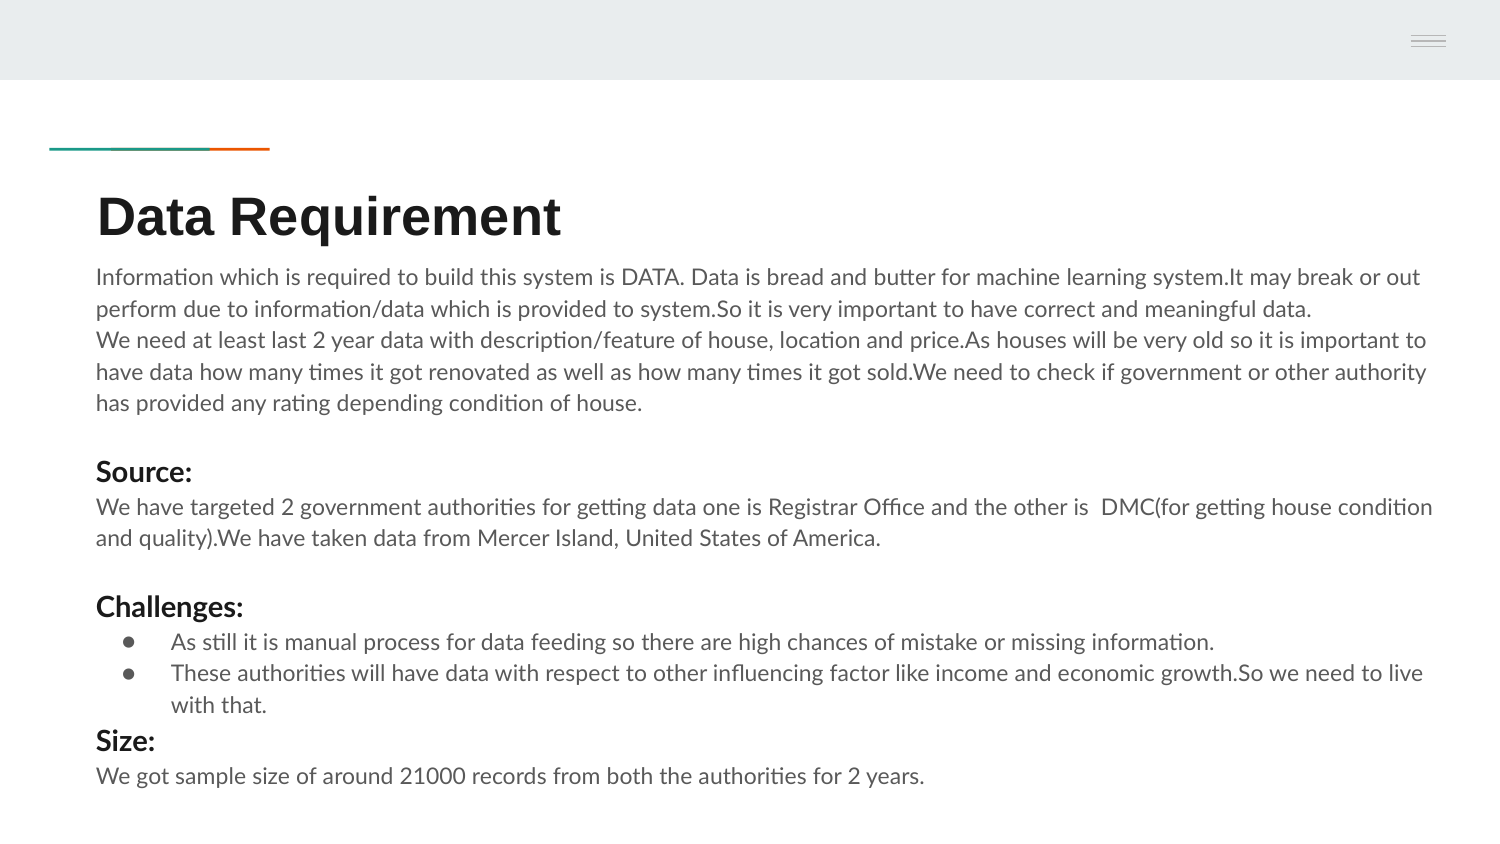

# Data Requirement
Information which is required to build this system is DATA. Data is bread and butter for machine learning system.It may break or out perform due to information/data which is provided to system.So it is very important to have correct and meaningful data.
We need at least last 2 year data with description/feature of house, location and price.As houses will be very old so it is important to have data how many times it got renovated as well as how many times it got sold.We need to check if government or other authority has provided any rating depending condition of house.

Source:
We have targeted 2 government authorities for getting data one is Registrar Office and the other is  DMC(for getting house condition and quality).We have taken data from Mercer Island, United States of America.

Challenges:
As still it is manual process for data feeding so there are high chances of mistake or missing information.
These authorities will have data with respect to other influencing factor like income and economic growth.So we need to live with that.
Size:
We got sample size of around 21000 records from both the authorities for 2 years.